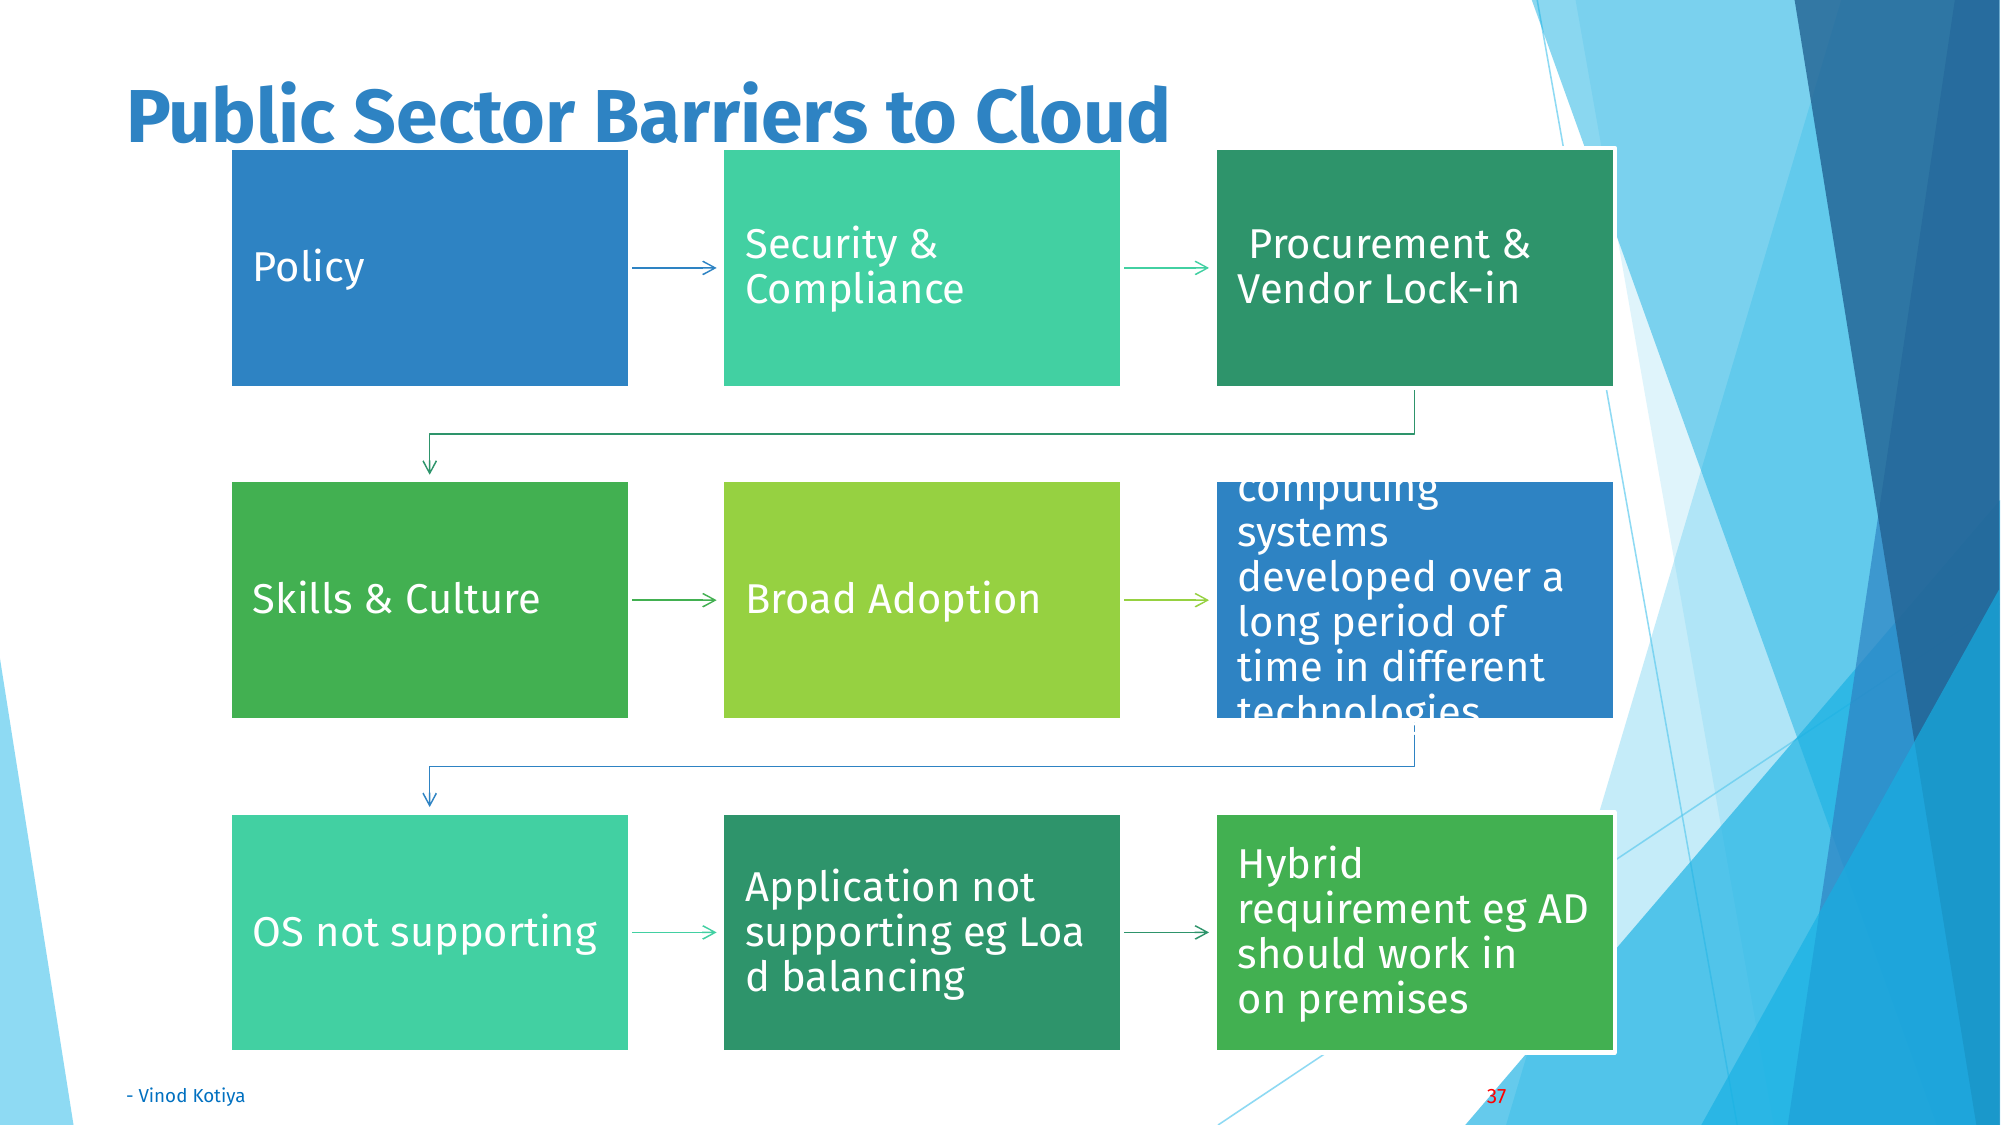

# Public Sector Barriers to Cloud

Policy

Security & Compliance

 Procurement & Vendor Lock-in

Skills & Culture

Broad Adoption

computing systems developed over a long period of time in different technologies

OS not supporting

Application not supporting eg Load balancing
Hybrid requirement eg AD should work in on premises
37
- Vinod Kotiya